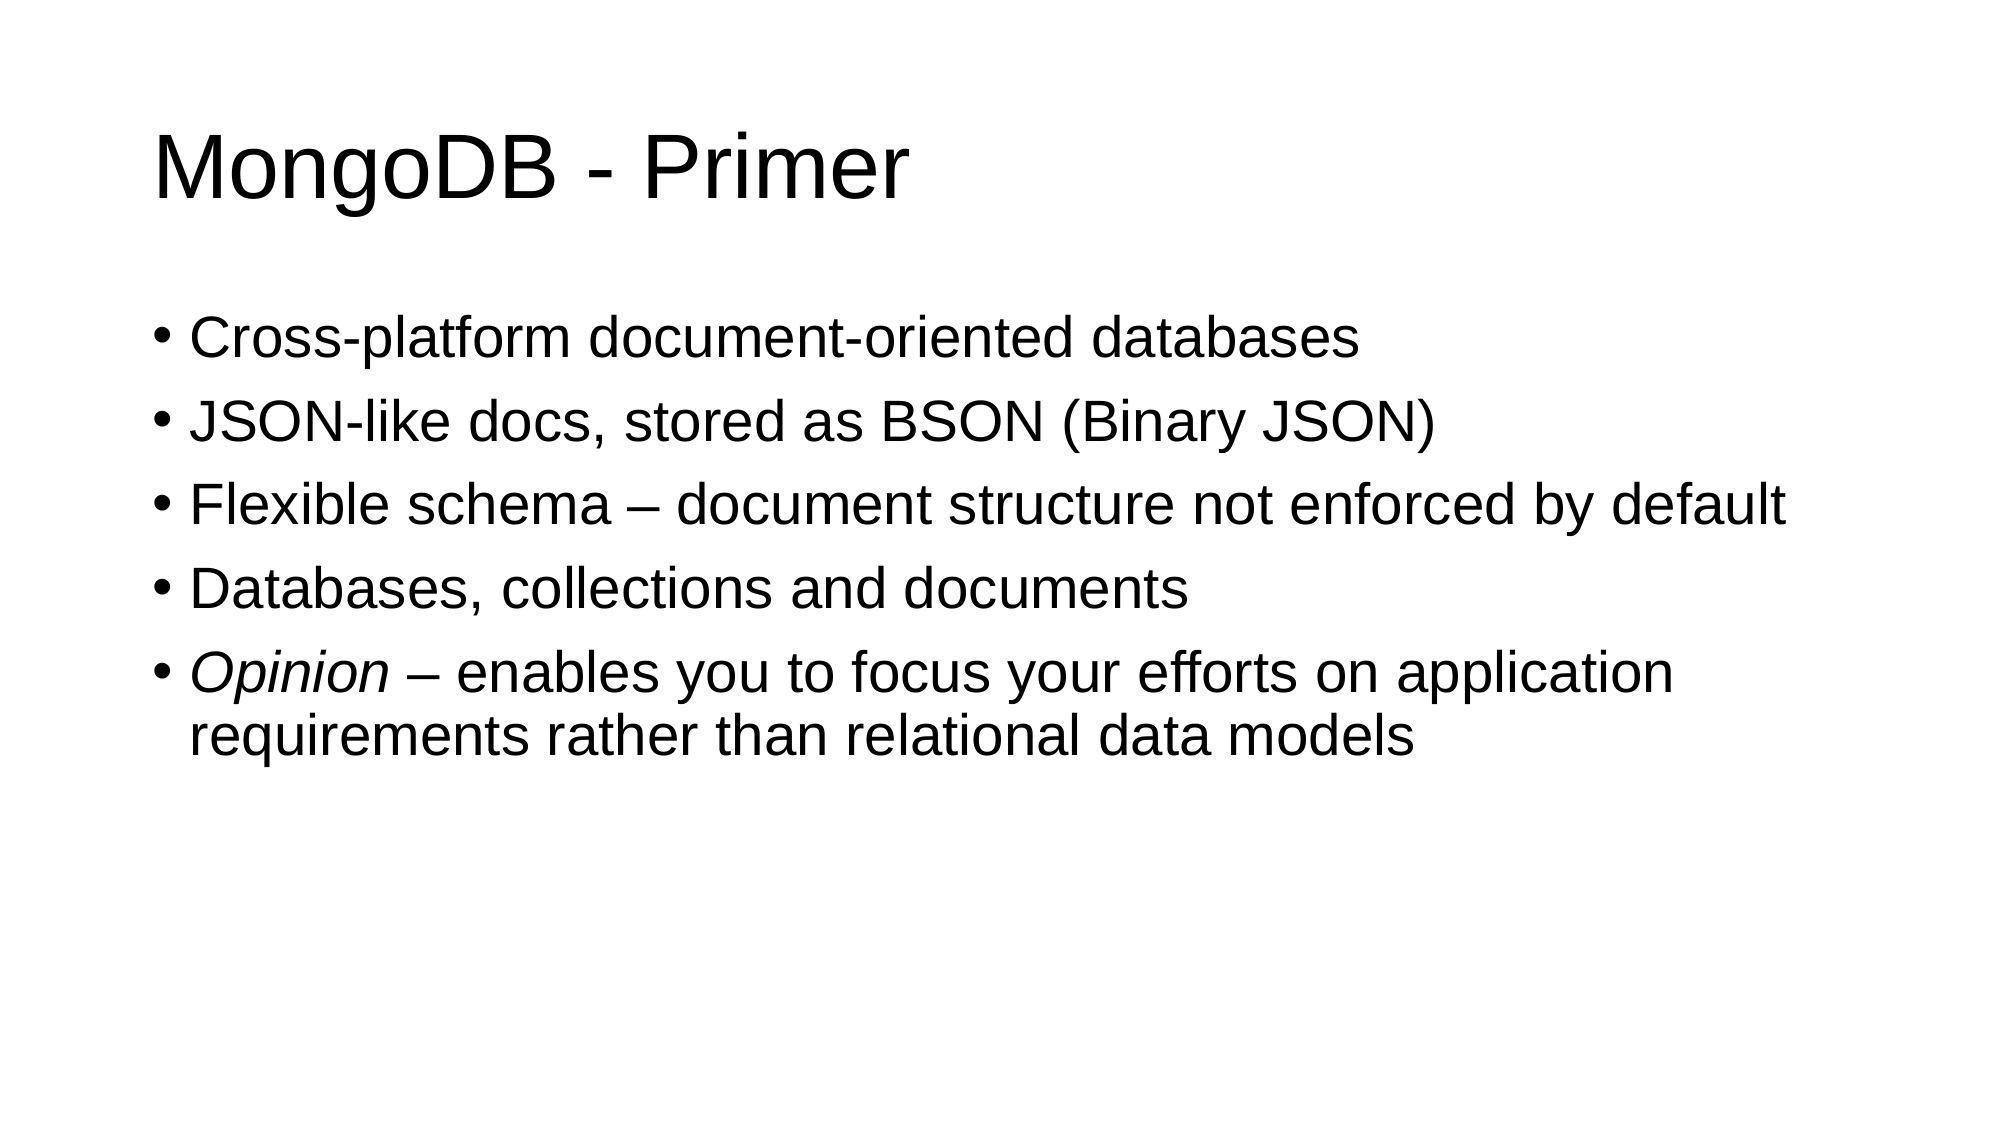

# MongoDB - Primer
Cross-platform document-oriented databases
JSON-like docs, stored as BSON (Binary JSON)
Flexible schema – document structure not enforced by default
Databases, collections and documents
Opinion – enables you to focus your efforts on application requirements rather than relational data models